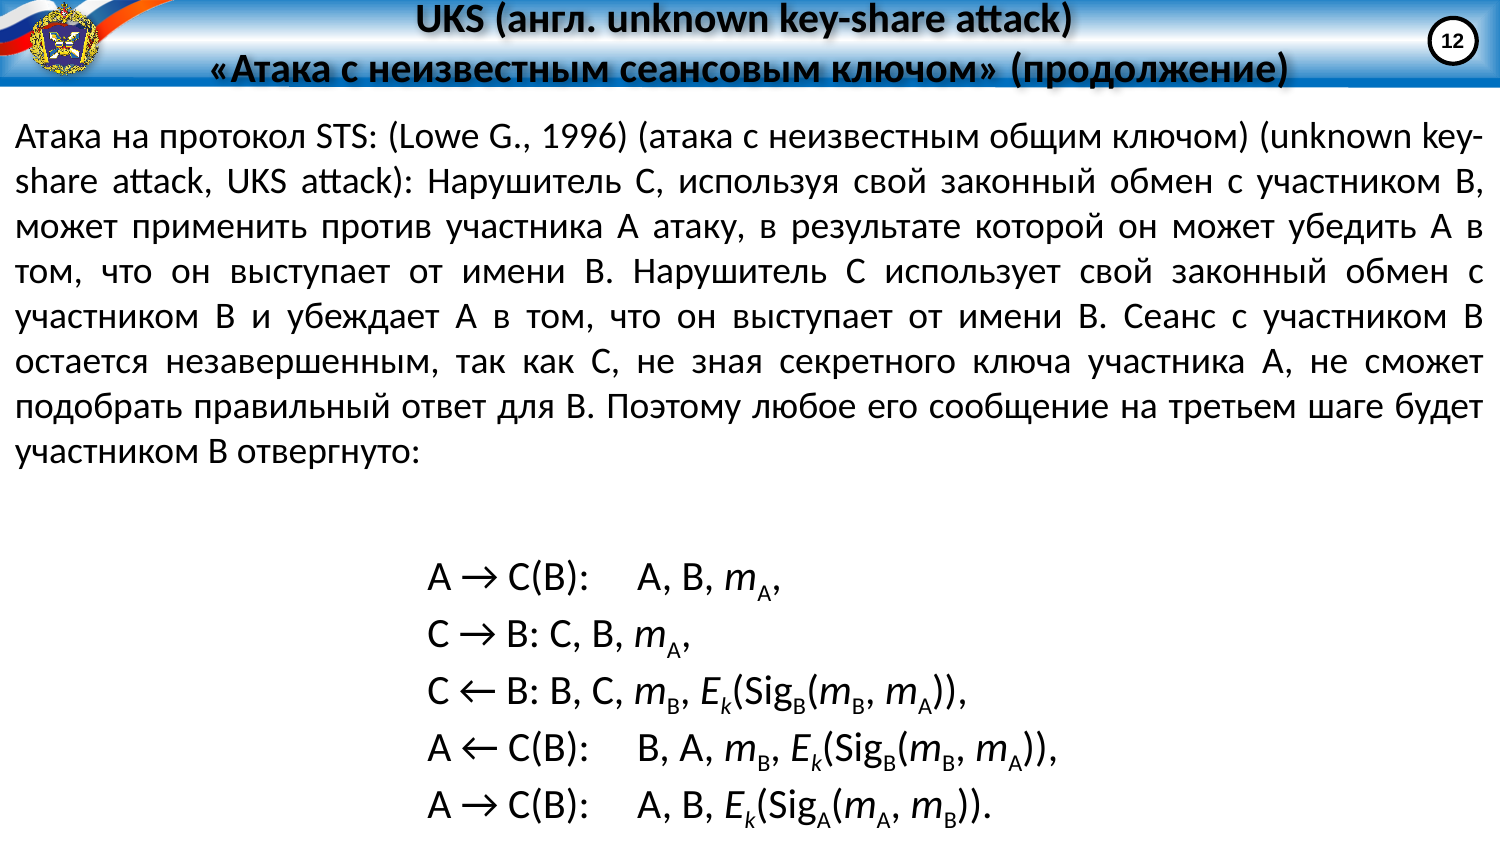

# UKS (англ. unknown key-share attack) «Атака с неизвестным сеансовым ключом» (продолжение)
12
Атака на протокол STS: (Lowe G., 1996) (атака с неизвестным общим ключом) (unknown key-share attack, UKS attack): Нарушитель C, используя свой законный обмен с участником B, может применить против участника A атаку, в результате которой он может убедить A в том, что он выступает от имени B. Нарушитель C использует свой законный обмен с участником B и убеждает A в том, что он выступает от имени B. Сеанс с участником B остается незавершенным, так как C, не зная секретного ключа участника A, не сможет подобрать правильный ответ для B. Поэтому любое его сообщение на третьем шаге будет участником B отвергнуто:

A → C(B):     A, B, mA,
C → B: C, B, mA,
C ← B: B, C, mB, Ek(SigB(mB, mA)),
A ← C(B):     B, A, mB, Ek(SigB(mB, mA)),
A → C(B):     A, B, Ek(SigA(mA, mB)).